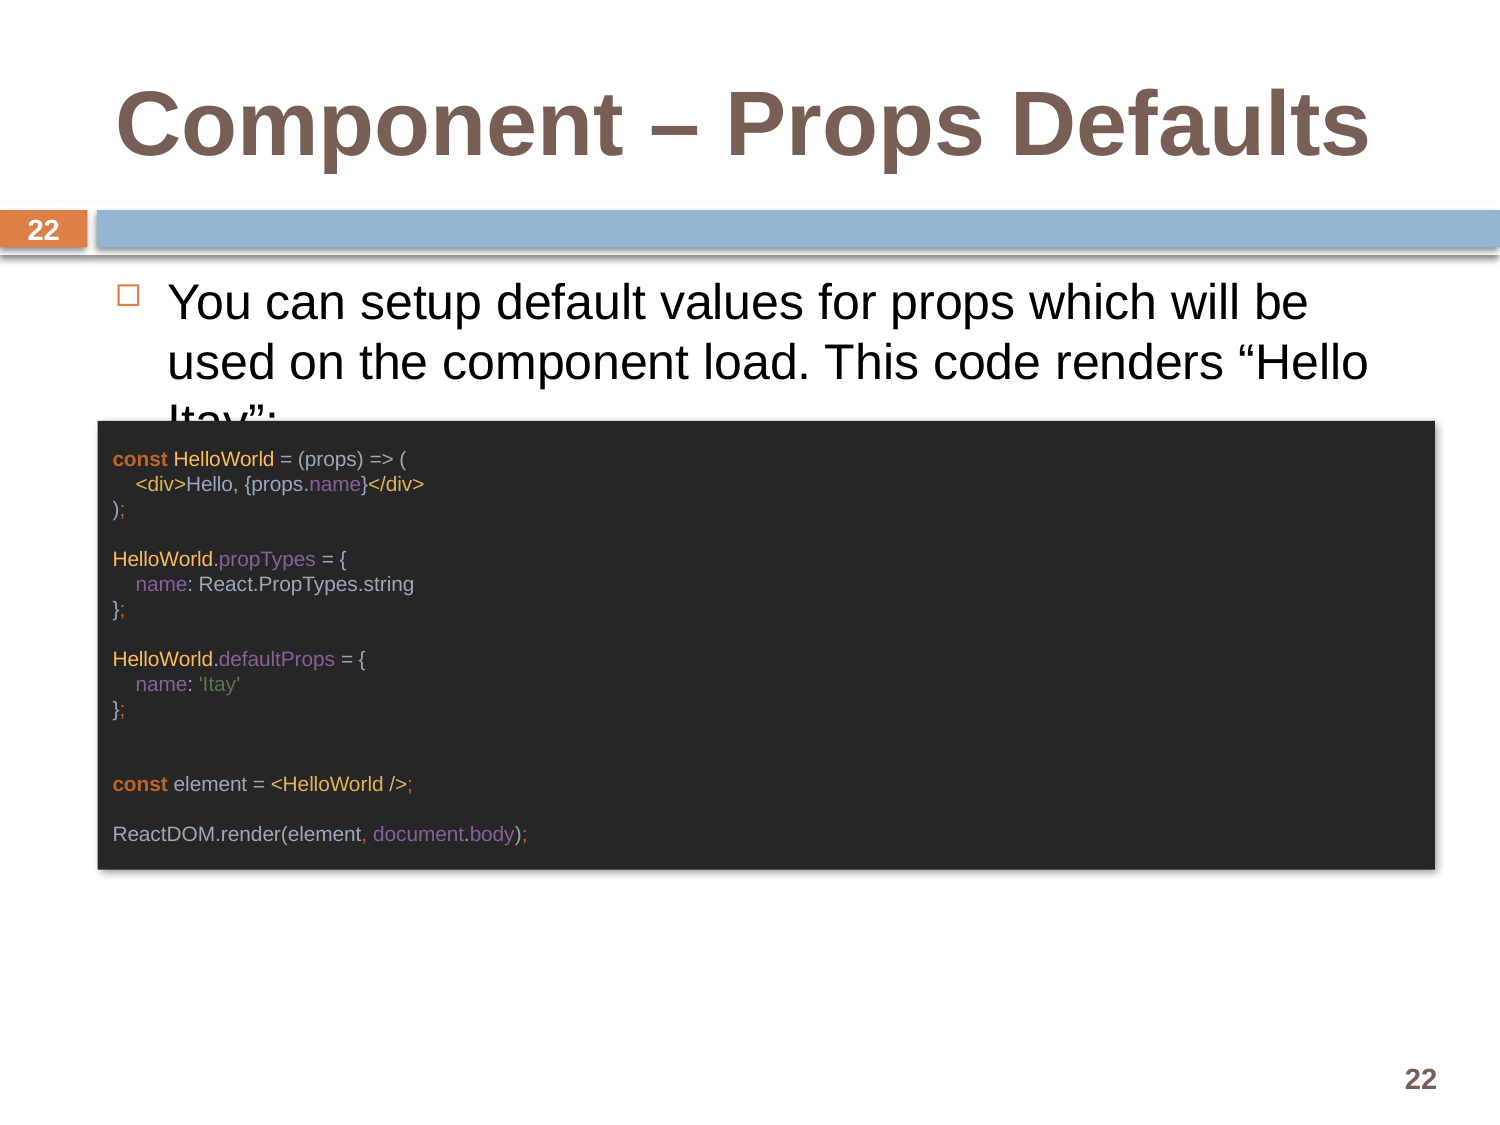

# Component – Props Defaults
22
You can setup default values for props which will be used on the component load. This code renders “Hello Itay”:
const HelloWorld = (props) => (
    <div>Hello, {props.name}</div>
);

HelloWorld.propTypes = {
    name: React.PropTypes.string
};

HelloWorld.defaultProps = {
    name: 'Itay'
};

const element = <HelloWorld />;

ReactDOM.render(element, document.body);